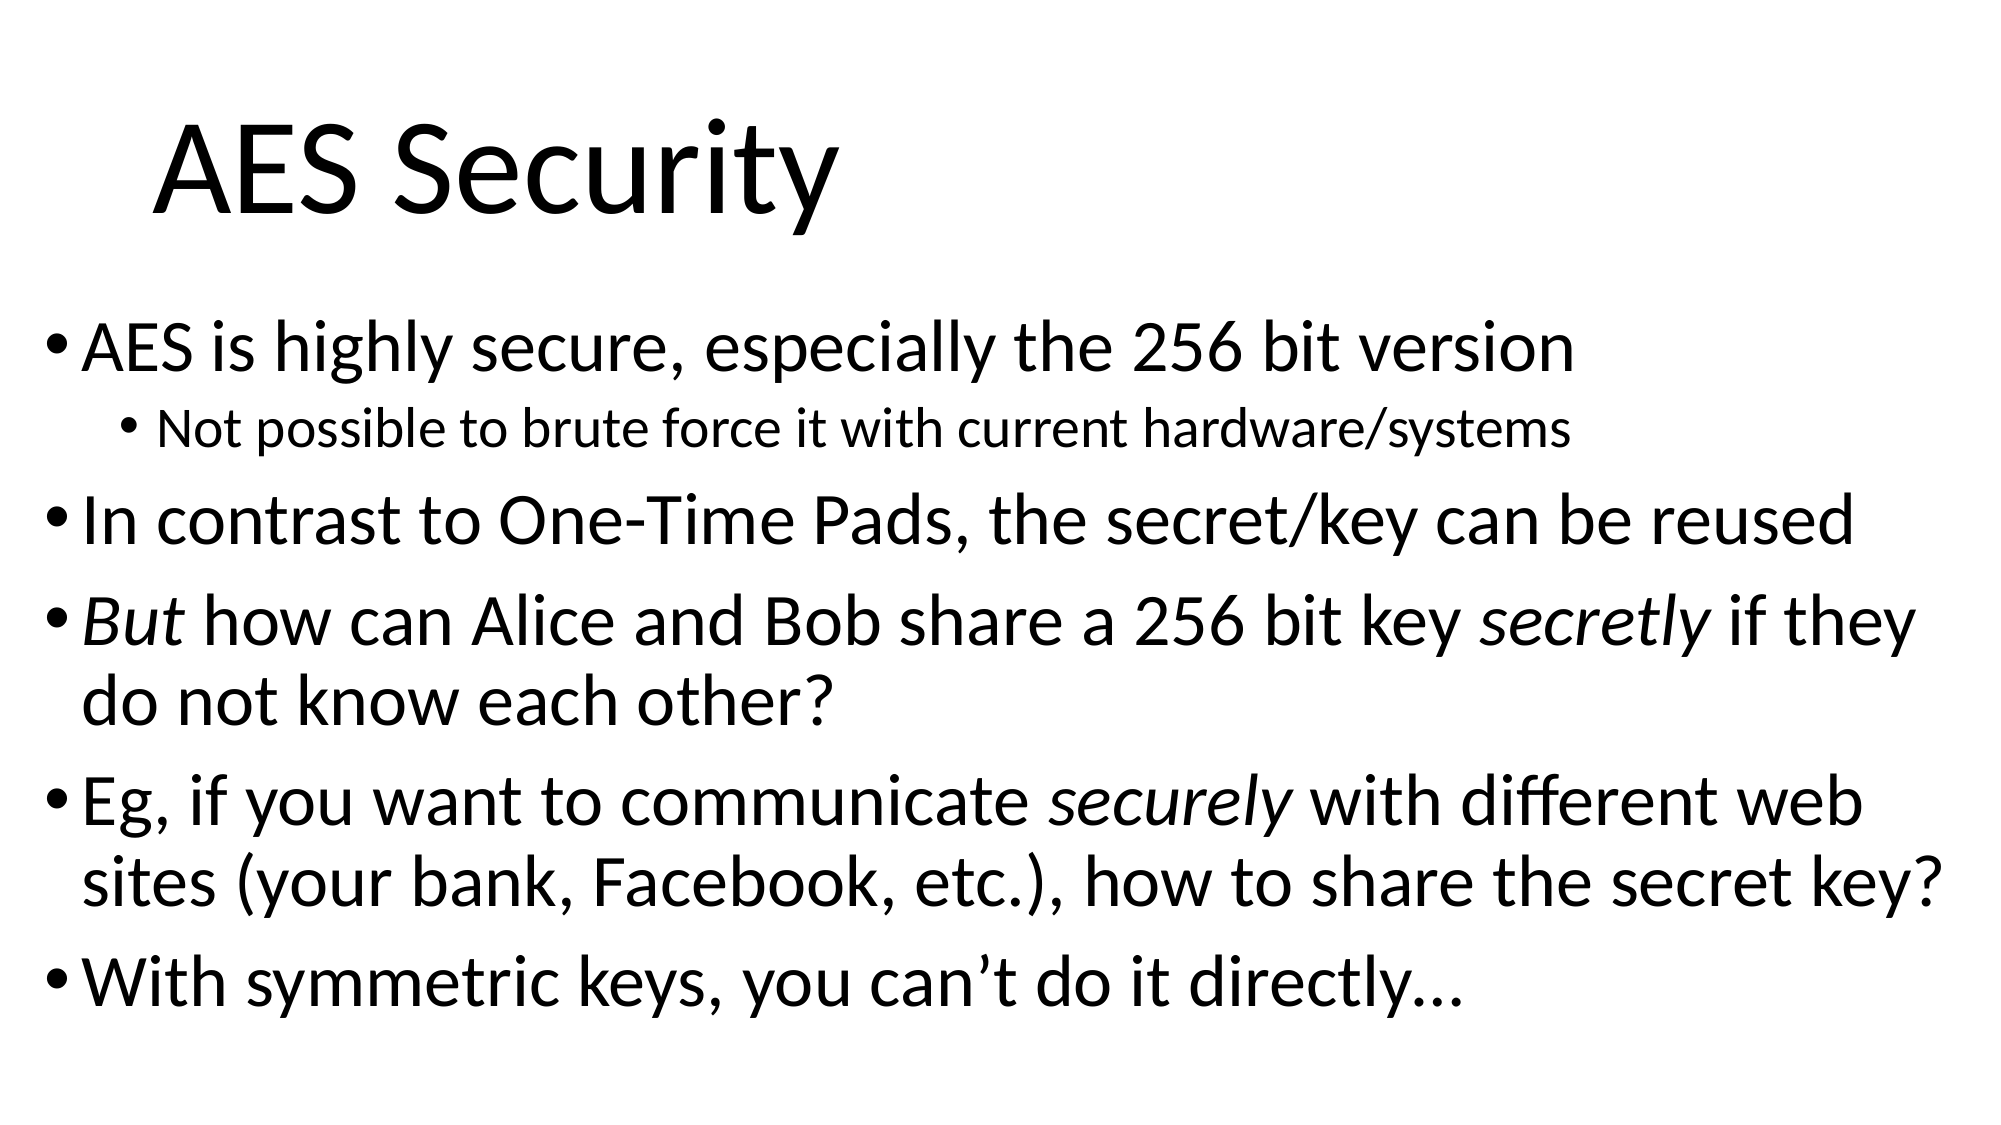

# AES Security
AES is highly secure, especially the 256 bit version
Not possible to brute force it with current hardware/systems
In contrast to One-Time Pads, the secret/key can be reused
But how can Alice and Bob share a 256 bit key secretly if they do not know each other?
Eg, if you want to communicate securely with different web sites (your bank, Facebook, etc.), how to share the secret key?
With symmetric keys, you can’t do it directly…